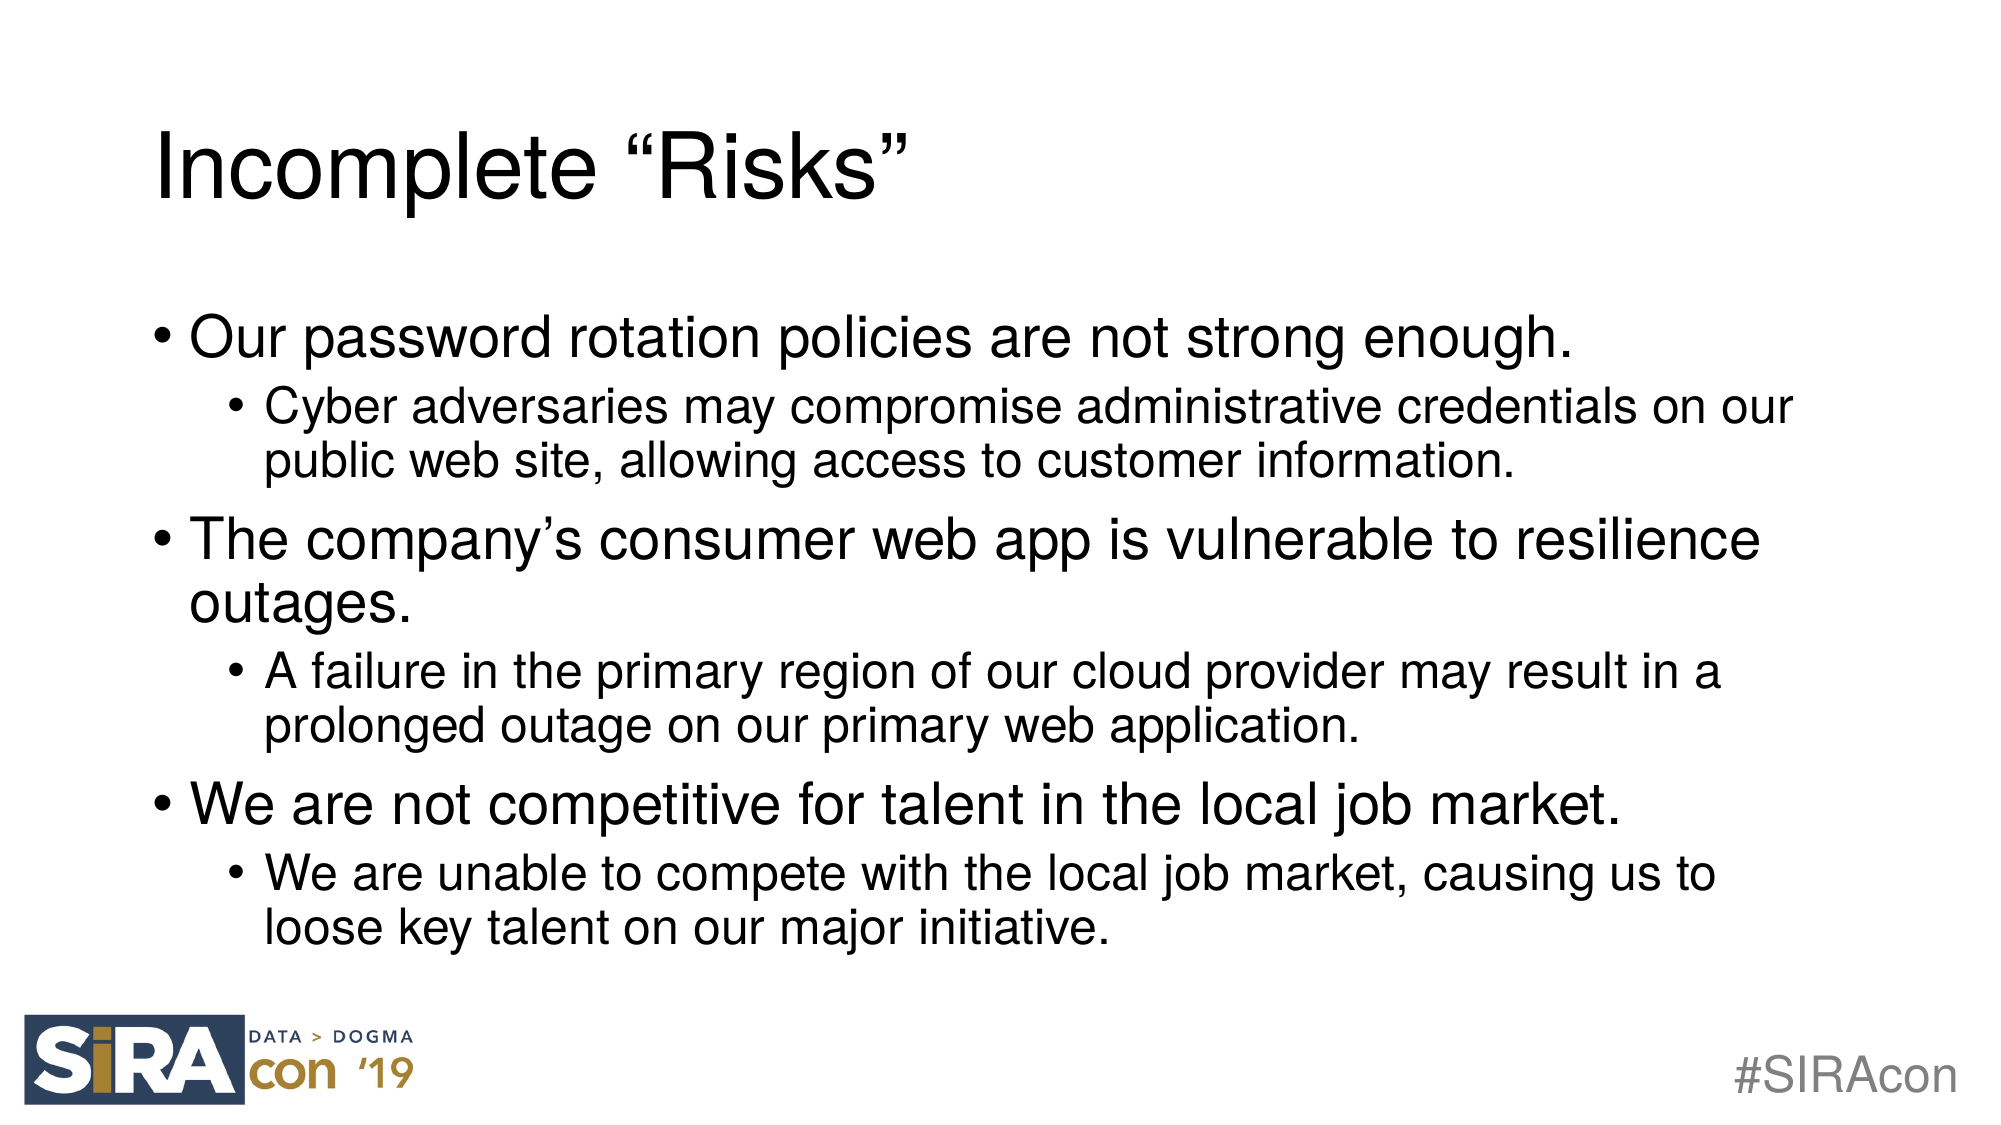

# Incomplete “Risks”
Our password rotation policies are not strong enough.
Cyber adversaries may compromise administrative credentials on our public web site, allowing access to customer information.
The company’s consumer web app is vulnerable to resilience outages.
A failure in the primary region of our cloud provider may result in a prolonged outage on our primary web application.
We are not competitive for talent in the local job market.
We are unable to compete with the local job market, causing us to loose key talent on our major initiative.